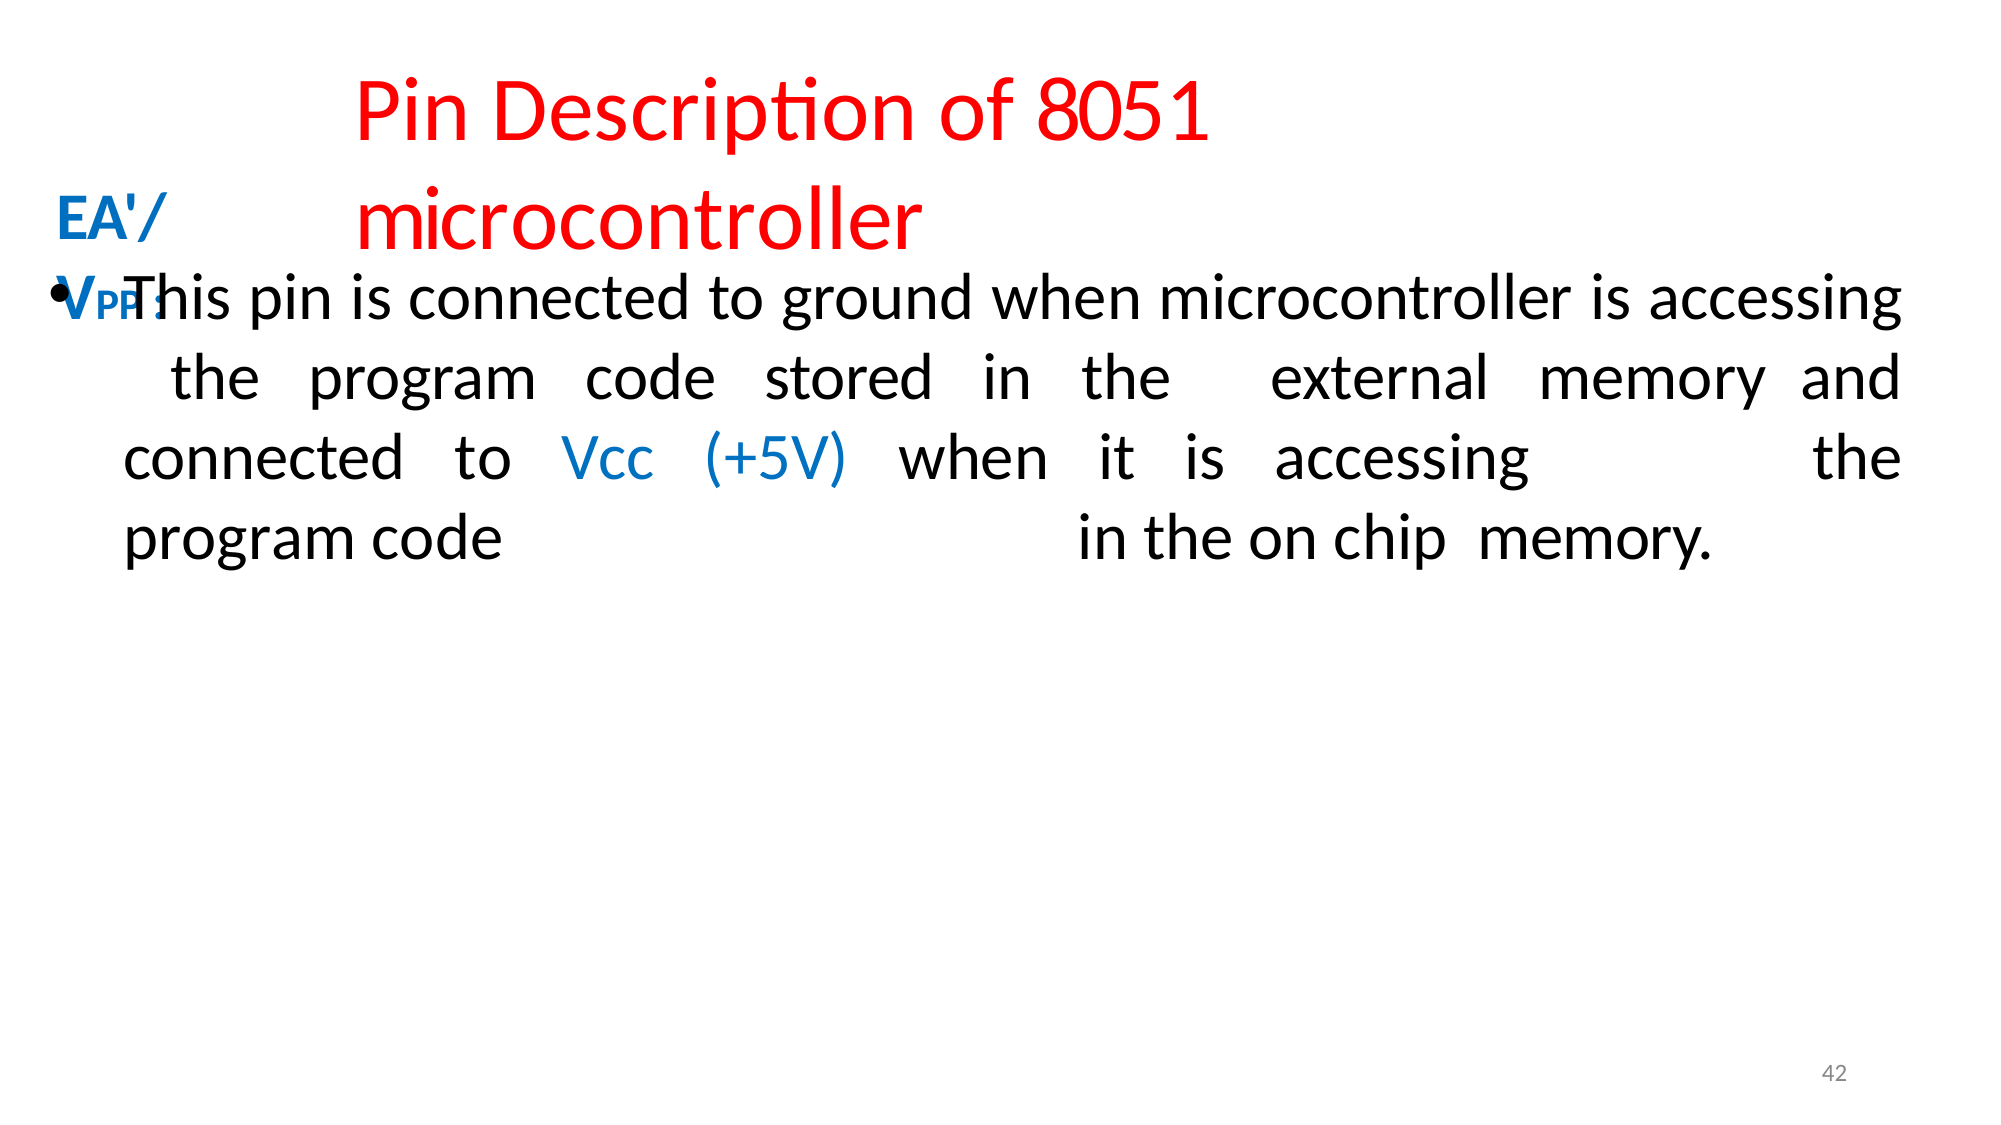

# Pin Description of 8051 microcontroller
EA'/VPP :
This pin is connected to ground when microcontroller is accessing  the program code stored in the	external memory	and connected to Vcc (+5V) when it is accessing	the program code	in the on chip  memory.
42